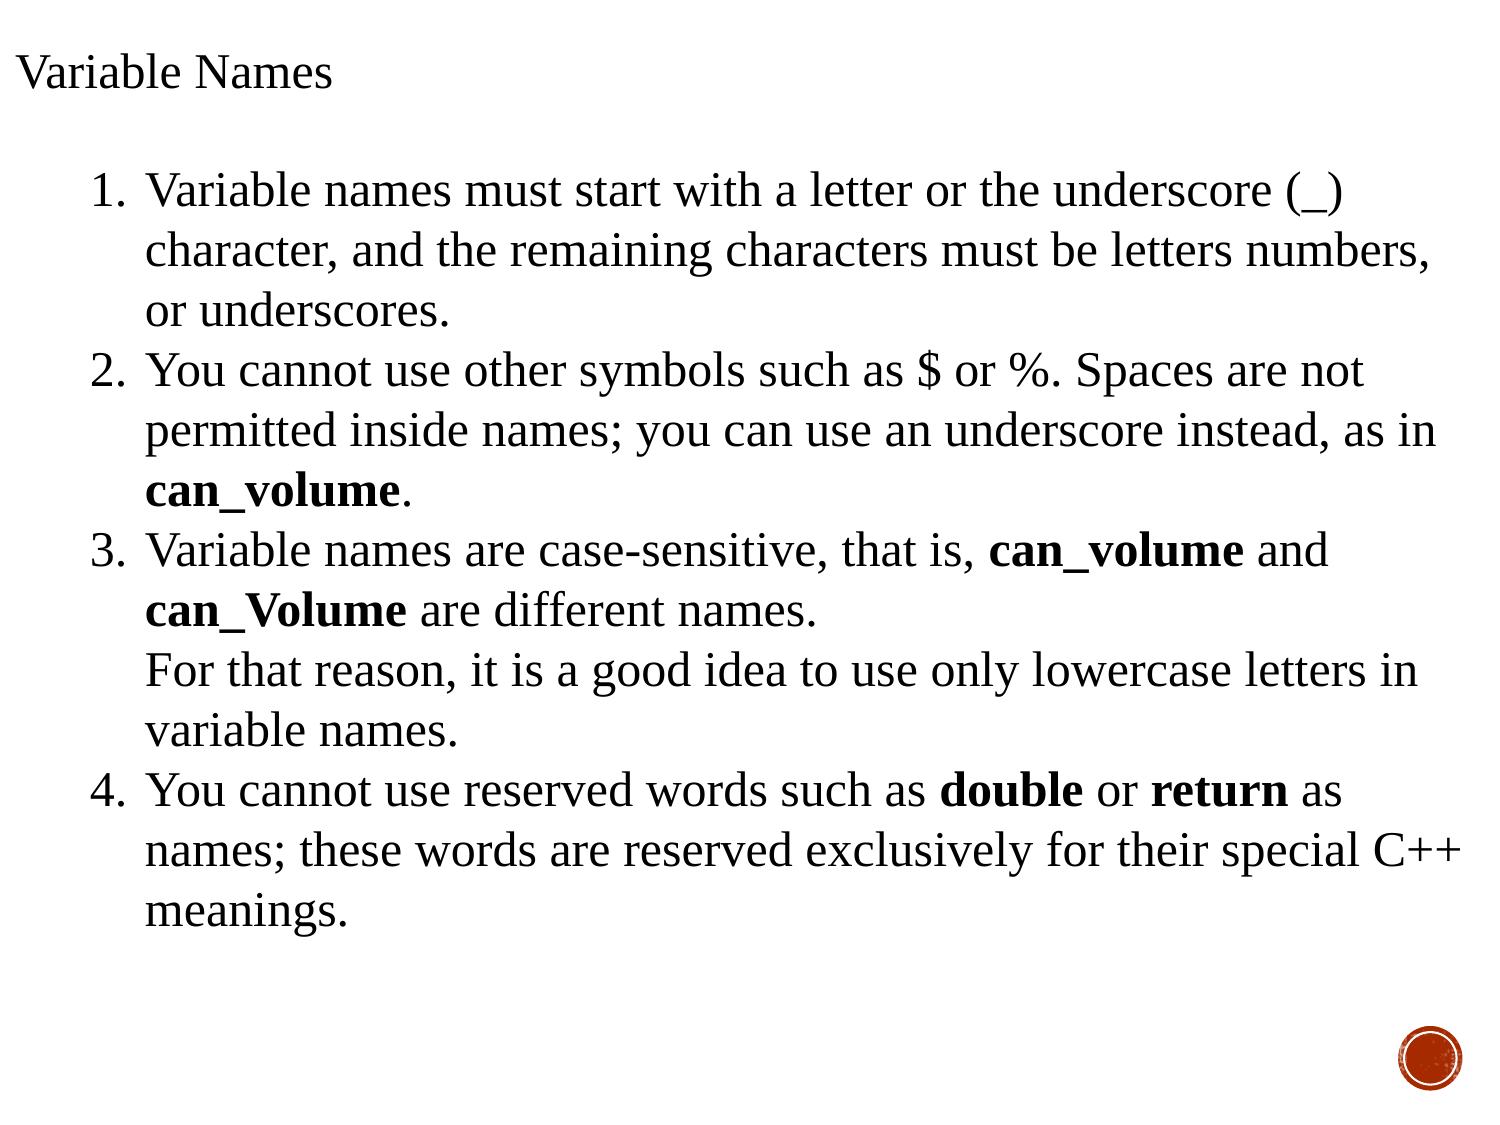

Variable Names
Variable names must start with a letter or the underscore (_) character, and the remaining characters must be letters numbers, or underscores.
You cannot use other symbols such as $ or %. Spaces are not permitted inside names; you can use an underscore instead, as in can_volume.
Variable names are case-sensitive, that is, can_volume and can_Volume are different names.
For that reason, it is a good idea to use only lowercase letters in variable names.
You cannot use reserved words such as double or return as names; these words are reserved exclusively for their special C++ meanings.